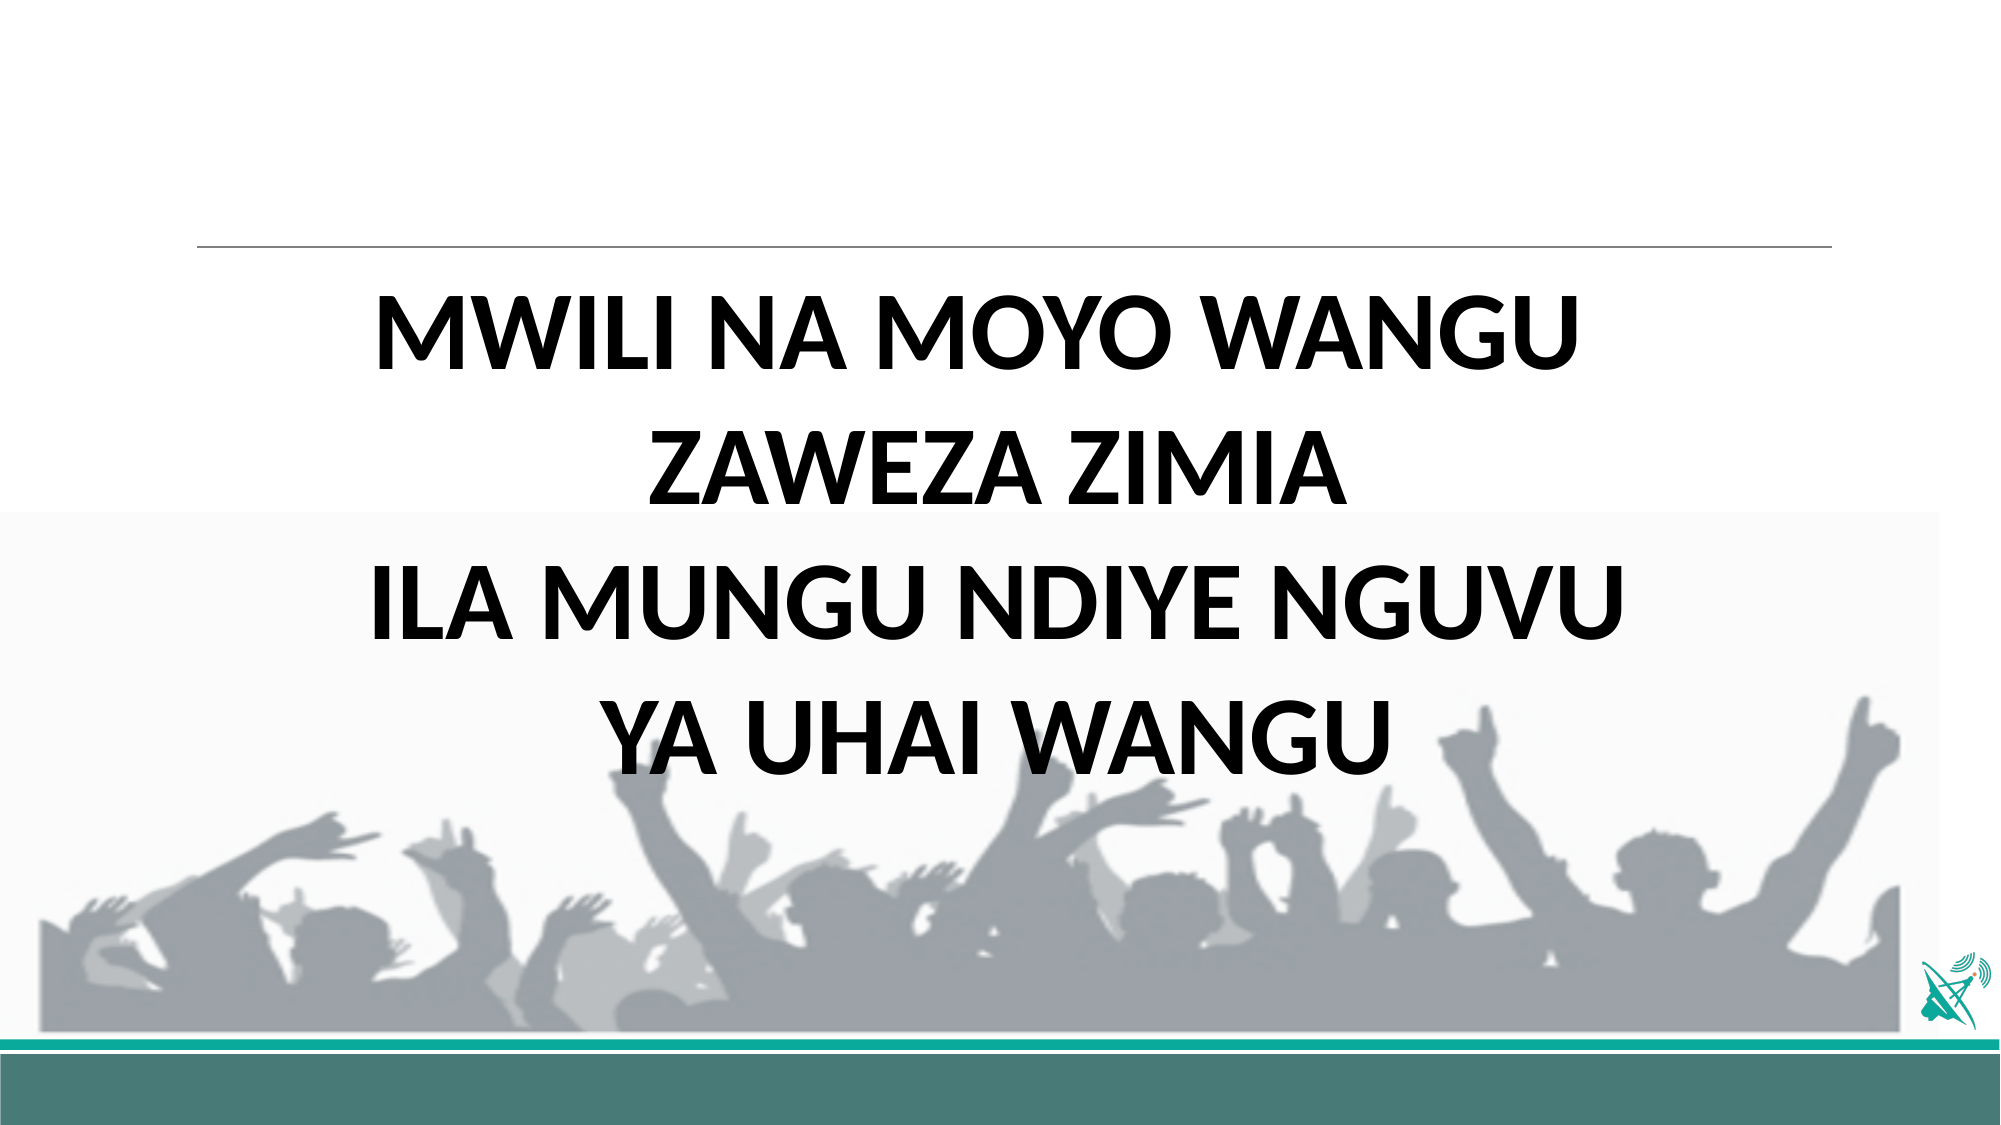

MWILI NA MOYO WANGU
ZAWEZA ZIMIA
ILA MUNGU NDIYE NGUVU
YA UHAI WANGU